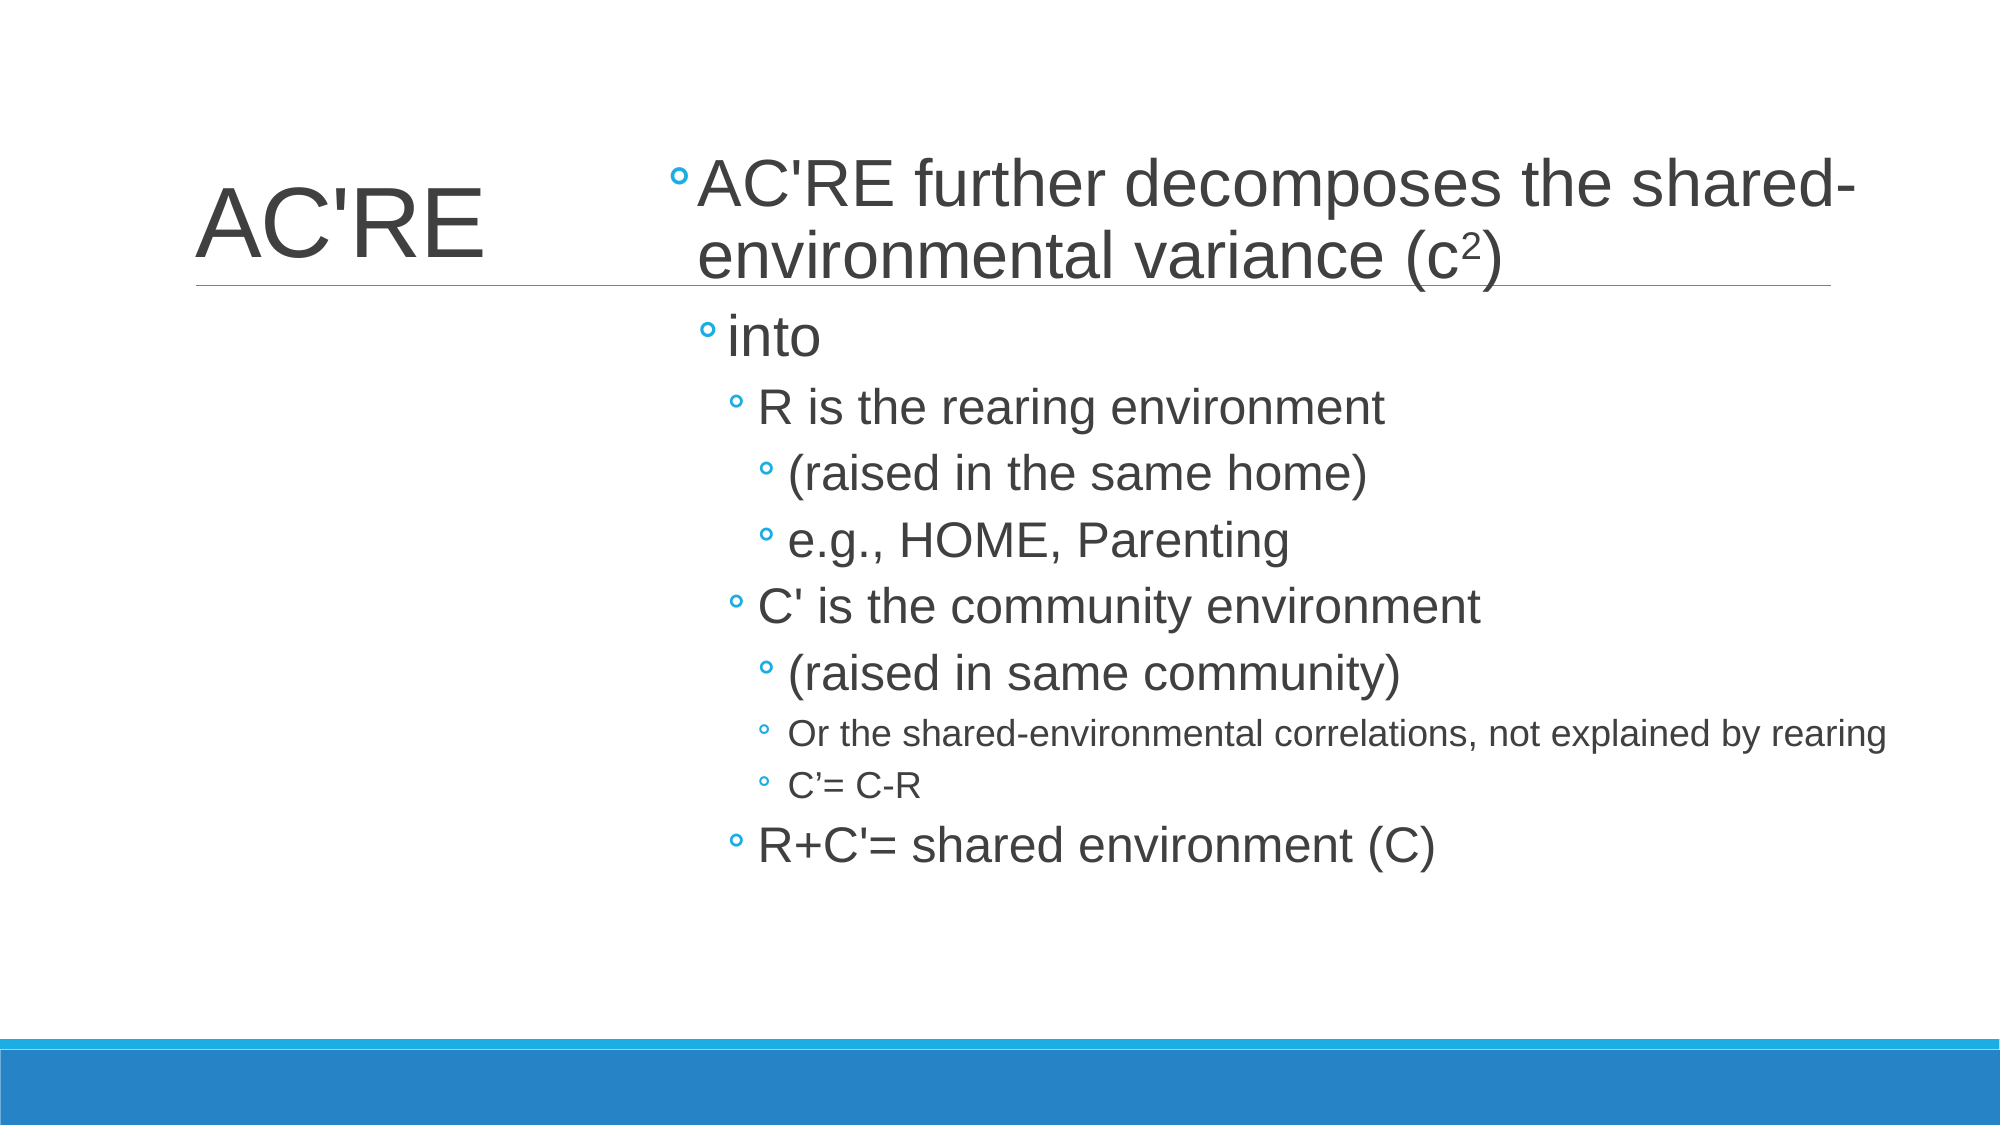

# AC'RE
AC'RE further decomposes the shared-environmental variance (c2)
into
R is the rearing environment
(raised in the same home)
e.g., HOME, Parenting
C' is the community environment
(raised in same community)
Or the shared-environmental correlations, not explained by rearing
C’= C-R
R+C'= shared environment (C)